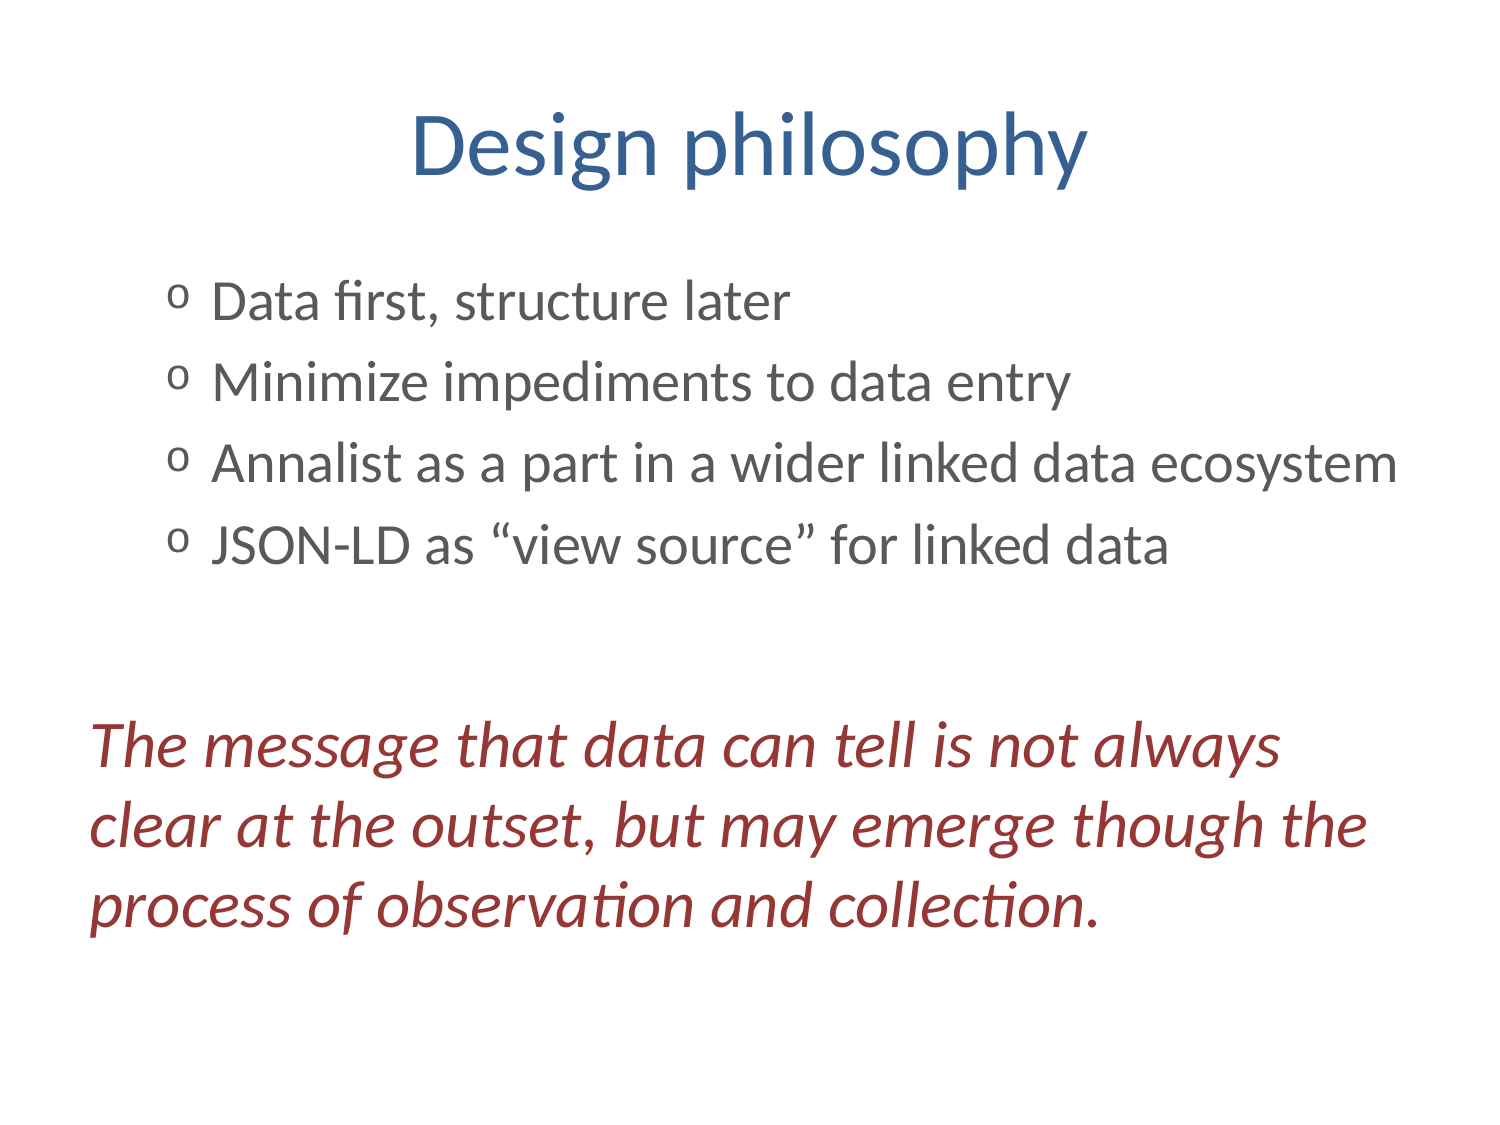

# Design philosophy
Data first, structure later
Minimize impediments to data entry
Annalist as a part in a wider linked data ecosystem
JSON-LD as “view source” for linked data
The message that data can tell is not always clear at the outset, but may emerge though the process of observation and collection.